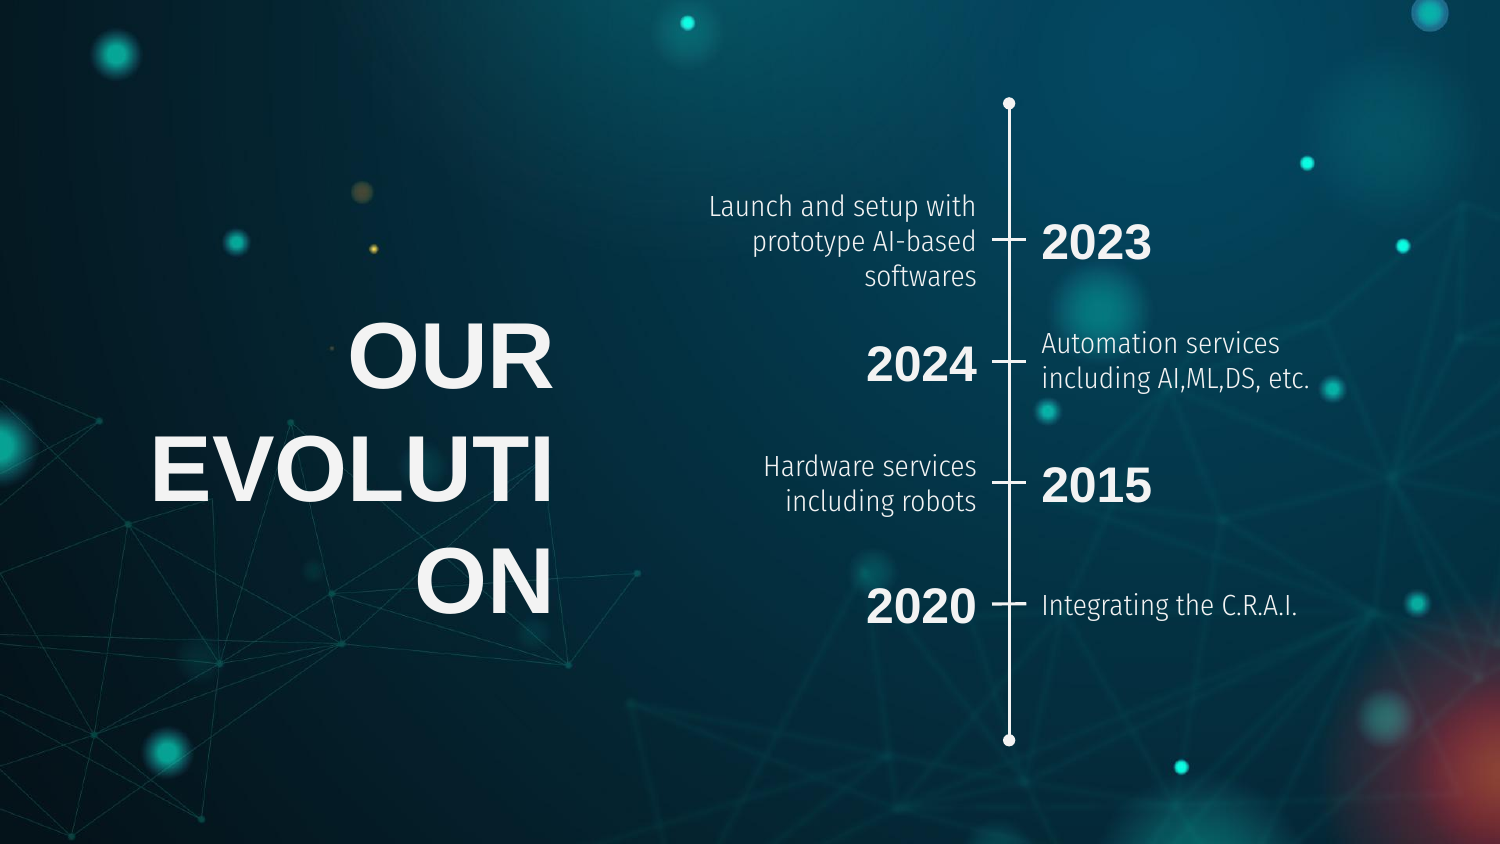

Launch and setup with prototype AI-based softwares
2023
# OUR EVOLUTION
2024
Automation services including AI,ML,DS, etc.
Hardware services including robots
2015
Integrating the C.R.A.I.
2020